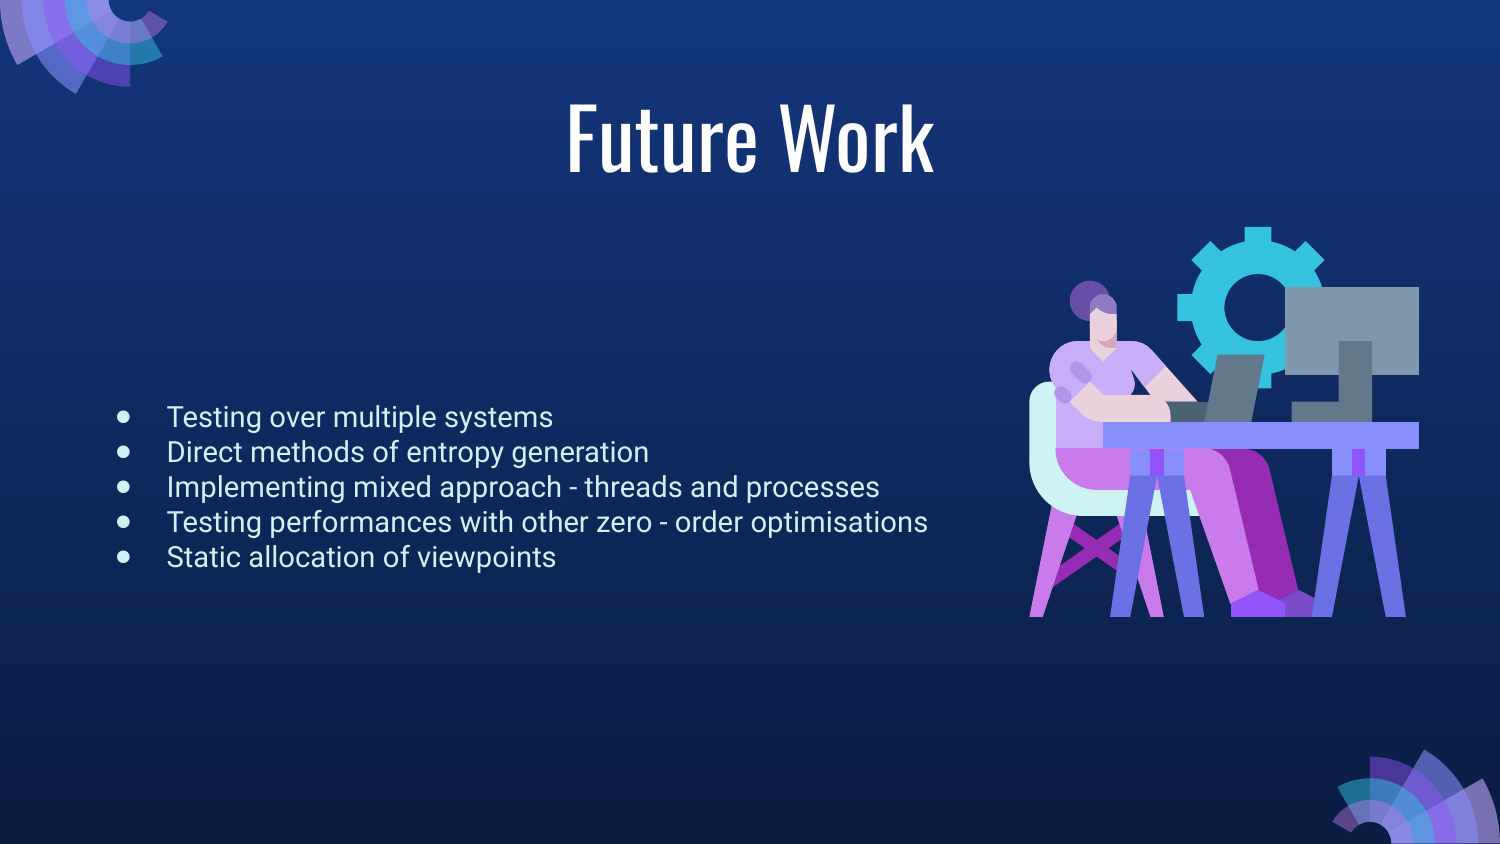

# Future Work
Testing over multiple systems
Direct methods of entropy generation
Implementing mixed approach - threads and processes
Testing performances with other zero - order optimisations
Static allocation of viewpoints